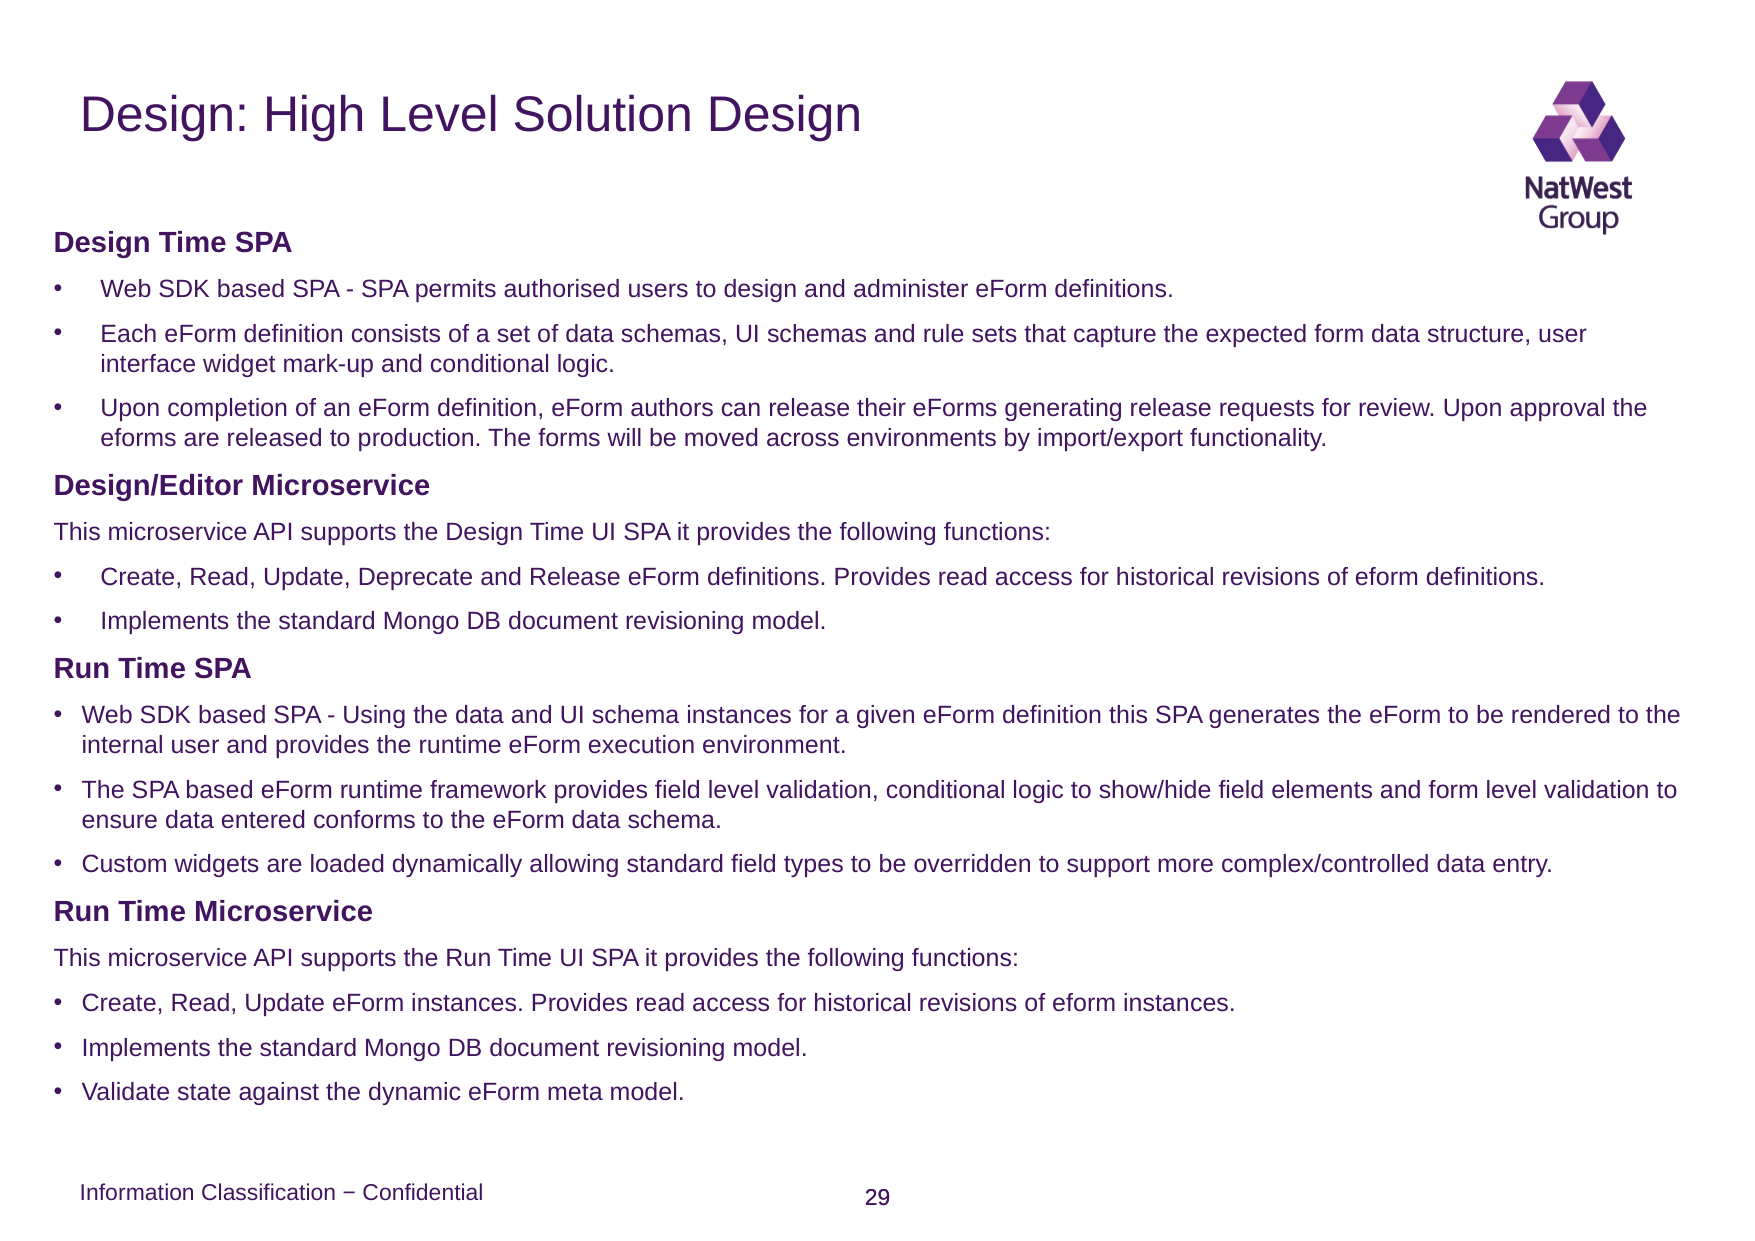

# Design: High Level Solution Design
Design Time SPA
Web SDK based SPA - SPA permits authorised users to design and administer eForm definitions.
Each eForm definition consists of a set of data schemas, UI schemas and rule sets that capture the expected form data structure, user interface widget mark-up and conditional logic.
Upon completion of an eForm definition, eForm authors can release their eForms generating release requests for review. Upon approval the eforms are released to production. The forms will be moved across environments by import/export functionality.
Design/Editor Microservice
This microservice API supports the Design Time UI SPA it provides the following functions:
Create, Read, Update, Deprecate and Release eForm definitions. Provides read access for historical revisions of eform definitions.
Implements the standard Mongo DB document revisioning model.
Run Time SPA
Web SDK based SPA - Using the data and UI schema instances for a given eForm definition this SPA generates the eForm to be rendered to the internal user and provides the runtime eForm execution environment.
The SPA based eForm runtime framework provides field level validation, conditional logic to show/hide field elements and form level validation to ensure data entered conforms to the eForm data schema.
Custom widgets are loaded dynamically allowing standard field types to be overridden to support more complex/controlled data entry.
Run Time Microservice
This microservice API supports the Run Time UI SPA it provides the following functions:
Create, Read, Update eForm instances. Provides read access for historical revisions of eform instances.
Implements the standard Mongo DB document revisioning model.
Validate state against the dynamic eForm meta model.

29
29